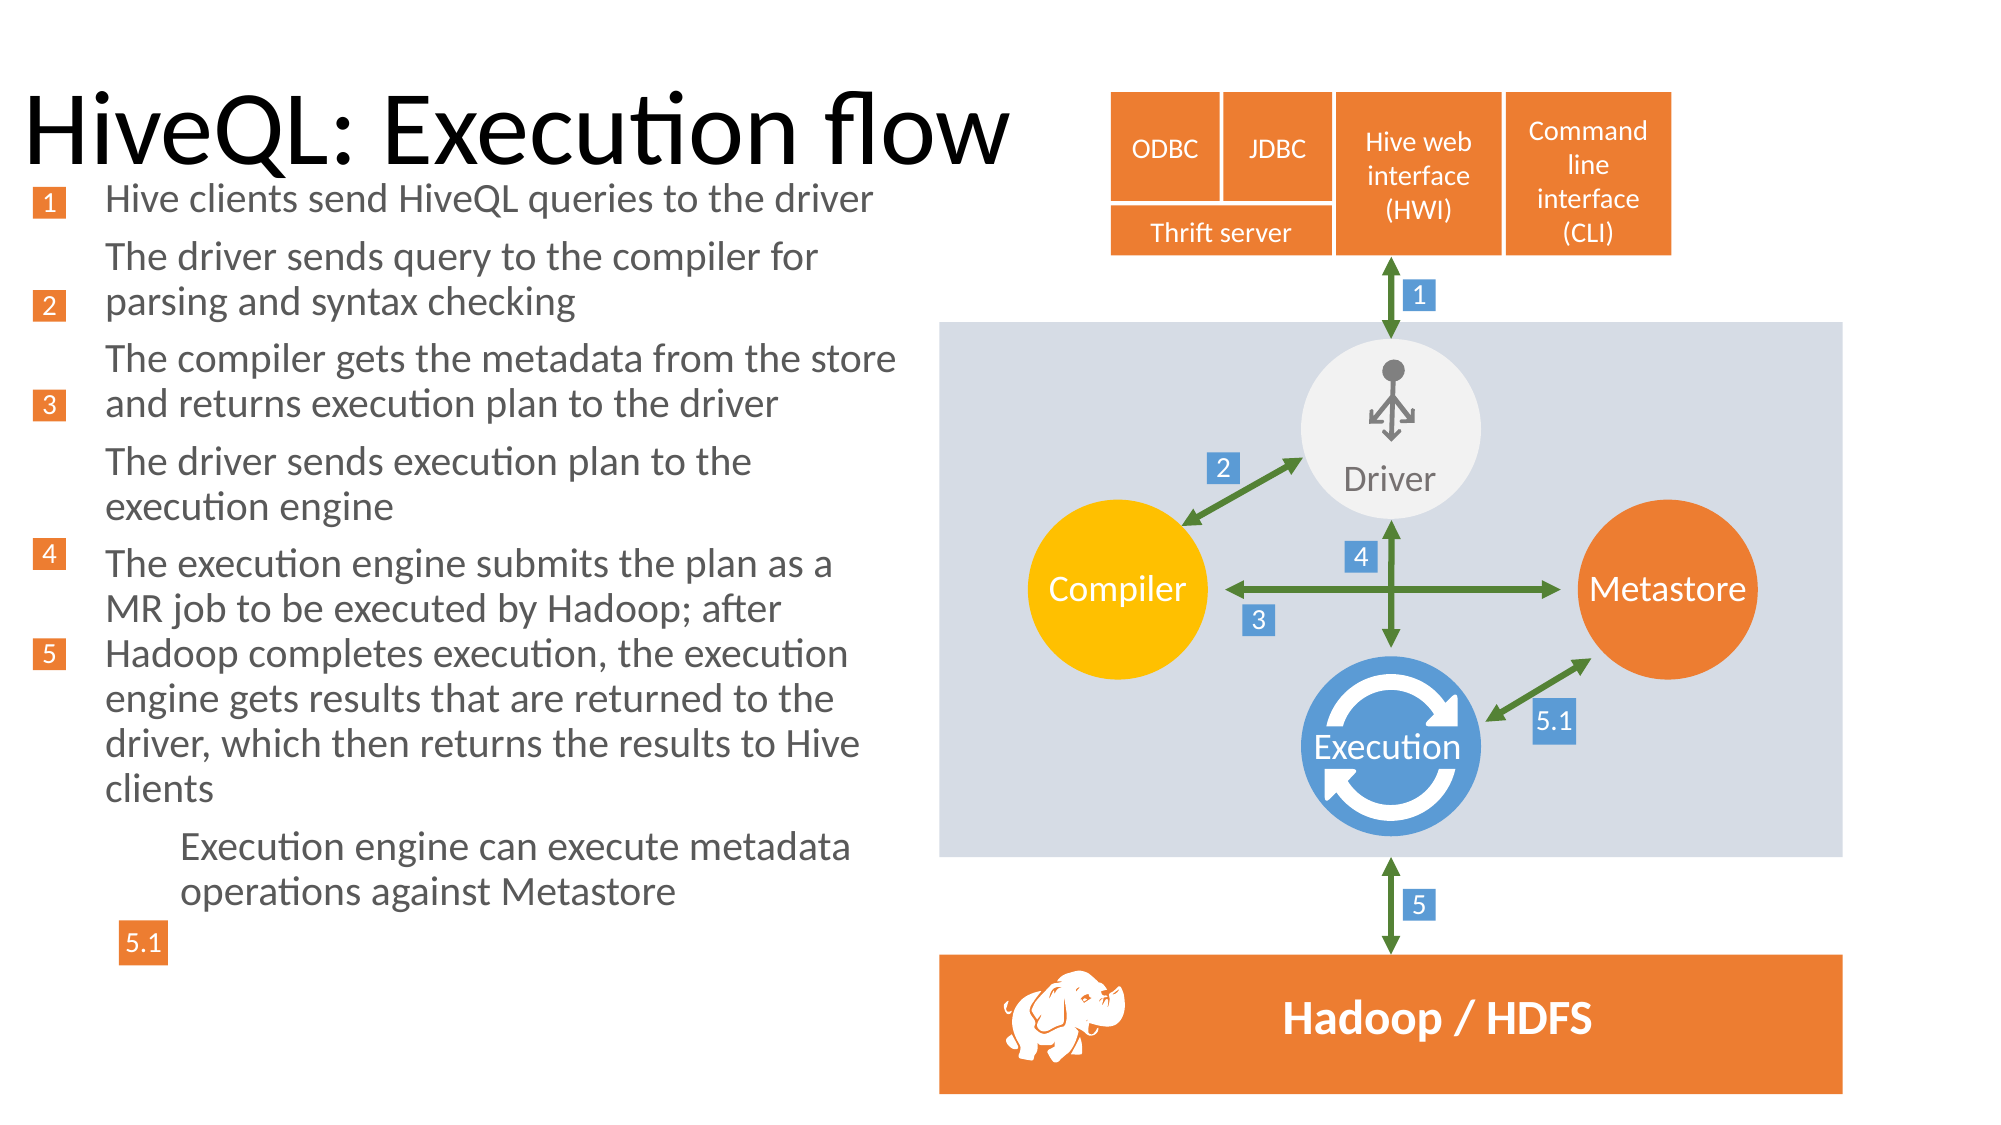

HiveQL: Execution flow
ODBC
JDBC
Hive web interface (HWI)
Command line interface (CLI)
Thrift server
Hive clients send HiveQL queries to the driver
The driver sends query to the compiler for parsing and syntax checking
The compiler gets the metadata from the store and returns execution plan to the driver
The driver sends execution plan to the execution engine
The execution engine submits the plan as a MR job to be executed by Hadoop; after Hadoop completes execution, the execution engine gets results that are returned to the driver, which then returns the results to Hive clients
Execution engine can execute metadata operations against Metastore

1
1
2

3
Driver
2

Compiler

Metastore
4
4
3
5

5.1
Execution
5
5.1

Hadoop / HDFS